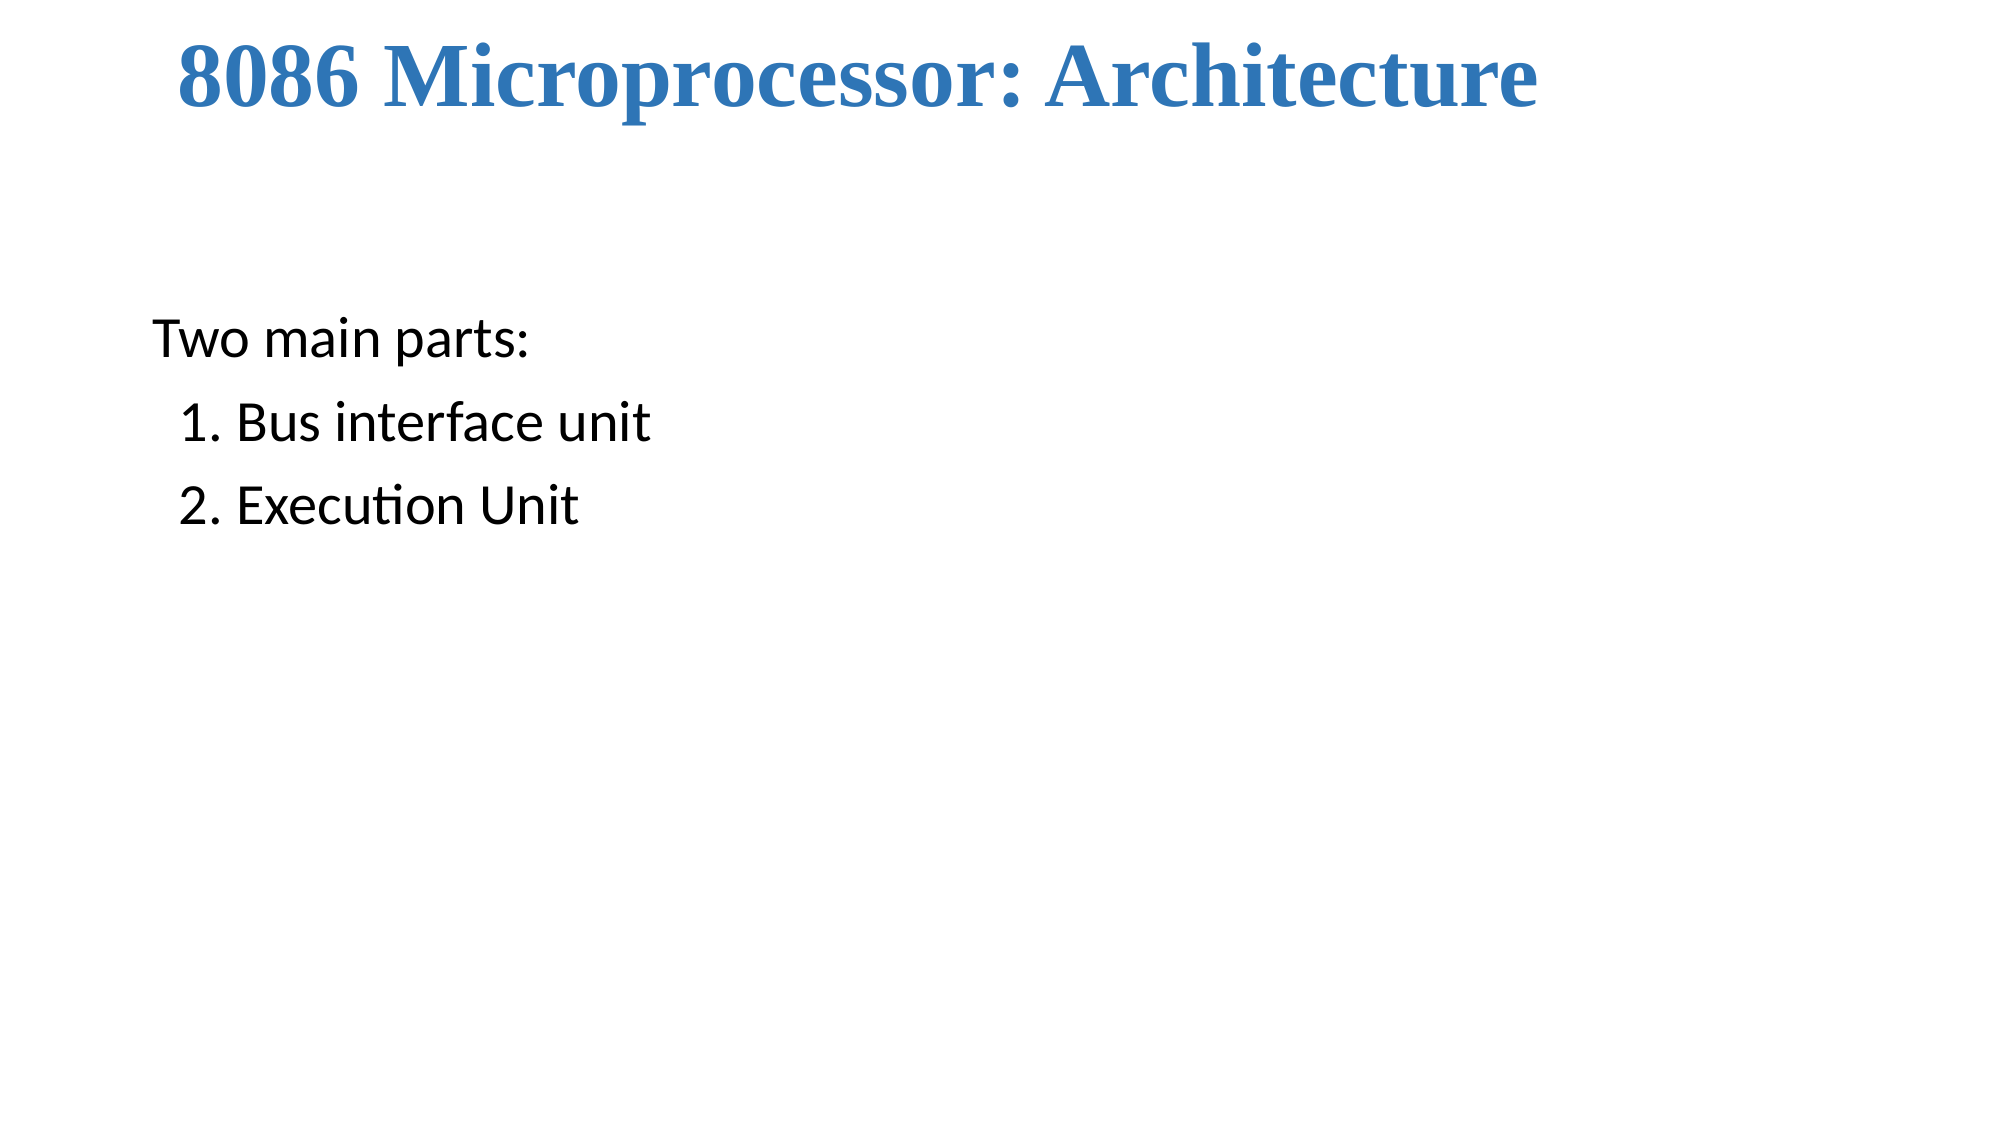

# 8086 Microprocessor: Architecture
Two main parts:
  1. Bus interface unit
  2. Execution Unit